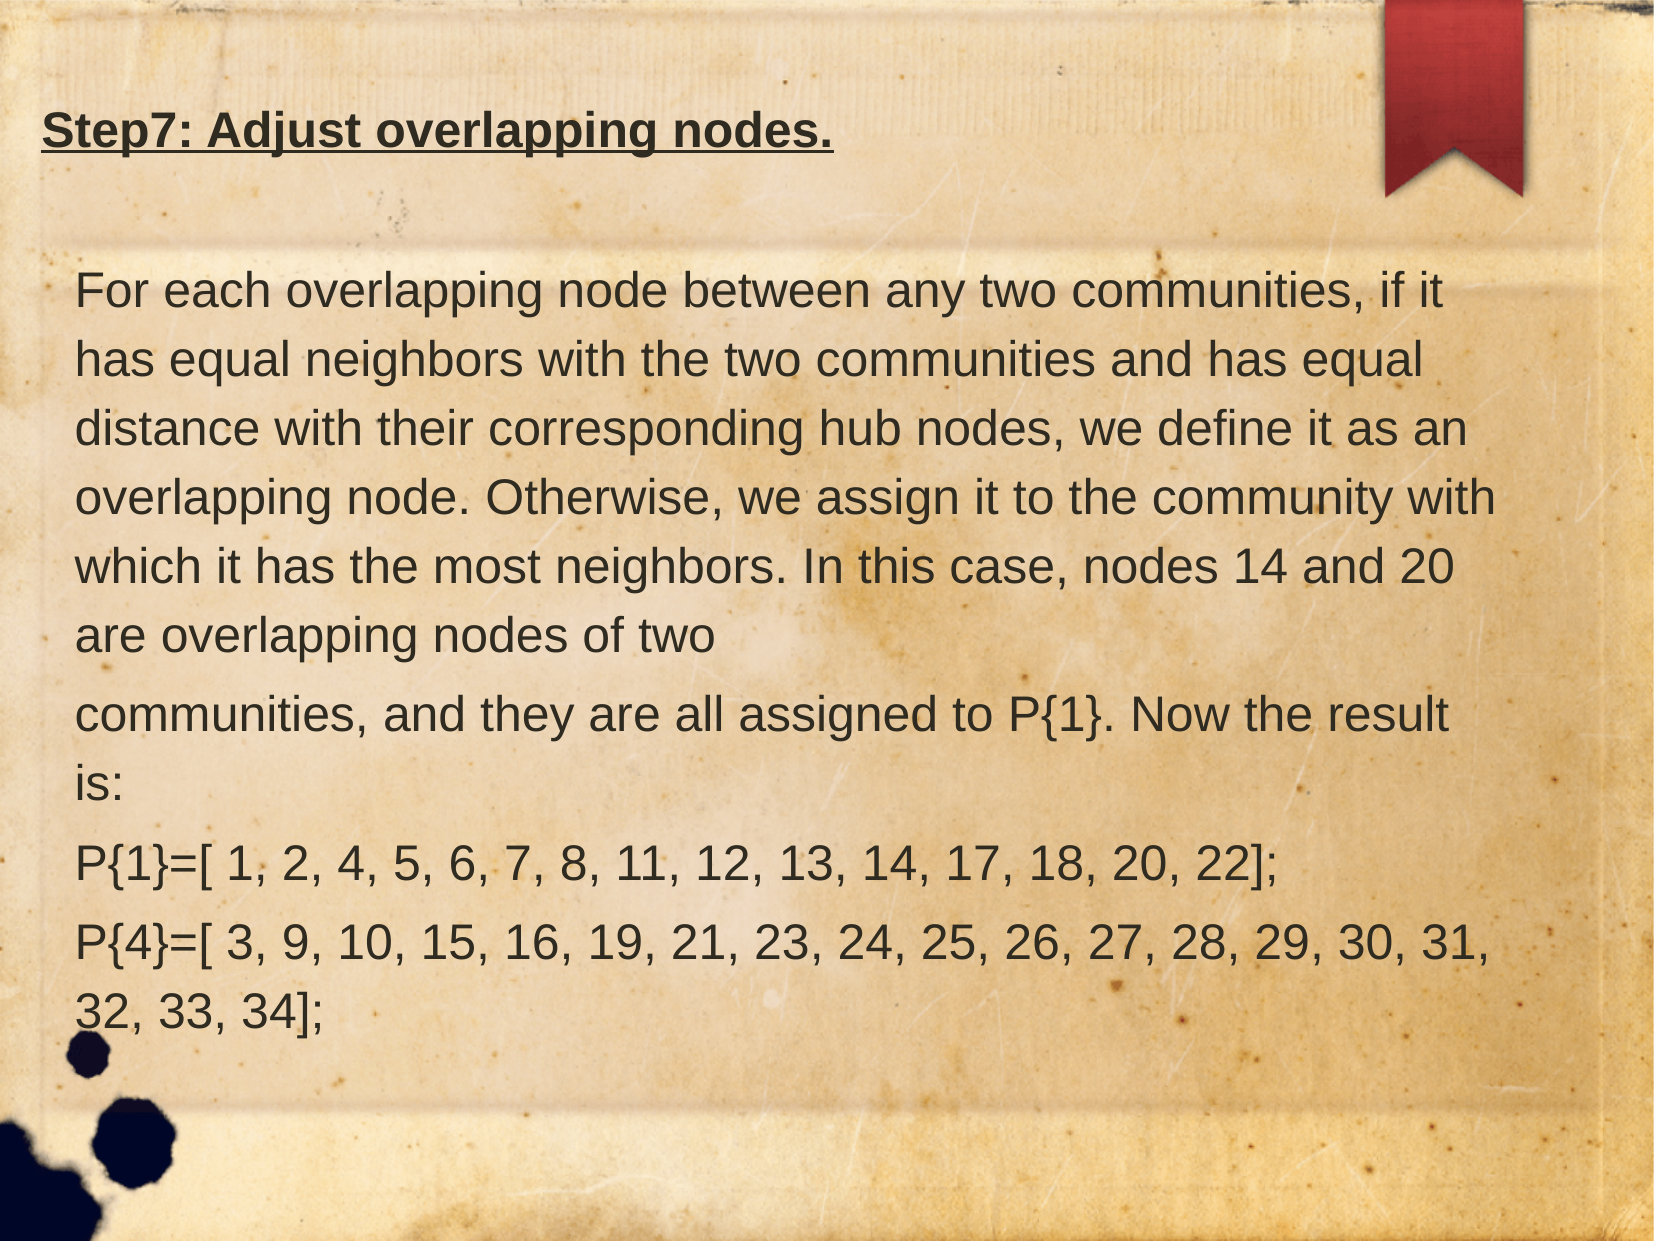

# Step7: Adjust overlapping nodes.

For each overlapping node between any two communities, if it has equal neighbors with the two communities and has equal distance with their corresponding hub nodes, we define it as an overlapping node. Otherwise, we assign it to the community with which it has the most neighbors. In this case, nodes 14 and 20 are overlapping nodes of two
communities, and they are all assigned to P{1}. Now the result is:
P{1}=[ 1, 2, 4, 5, 6, 7, 8, 11, 12, 13, 14, 17, 18, 20, 22];
P{4}=[ 3, 9, 10, 15, 16, 19, 21, 23, 24, 25, 26, 27, 28, 29, 30, 31, 32, 33, 34];